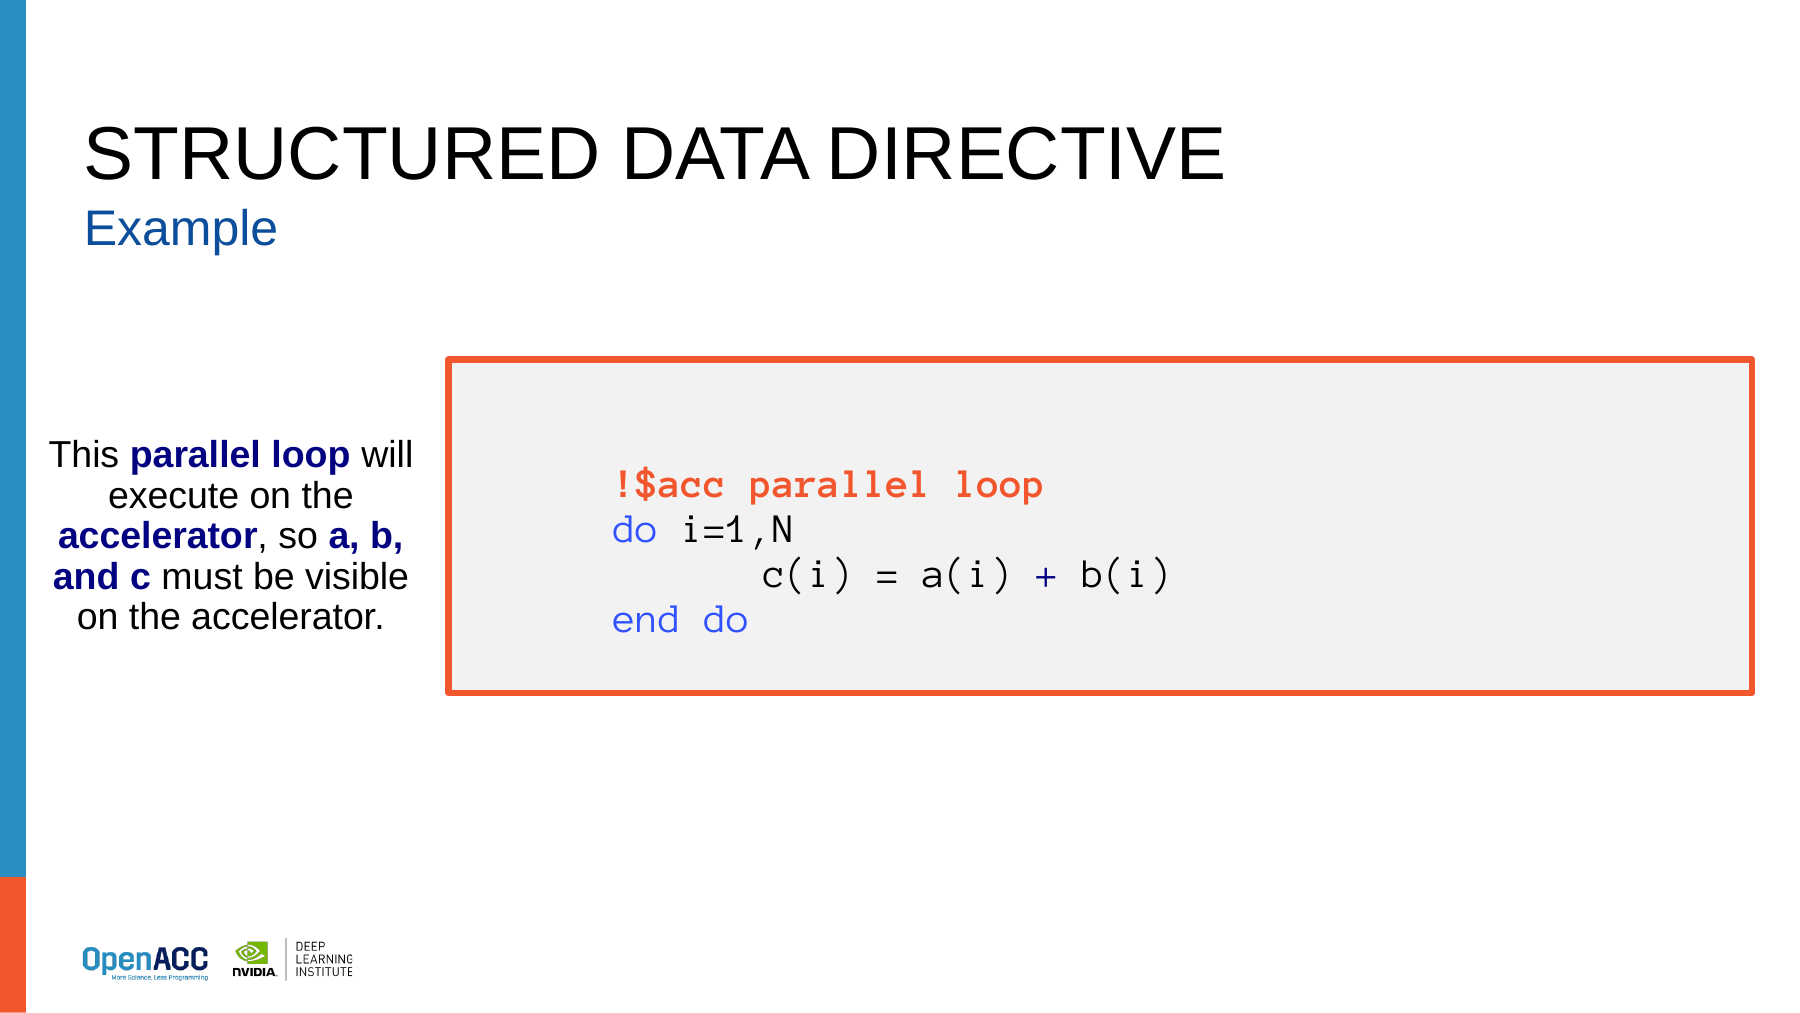

# STRUCTURED DATA DIRECTIVE
Example

	!$acc parallel loop
	do i=1,N
		c(i) = a(i) + b(i)
	end do

This parallel loop will execute on the accelerator, so a, b, and c must be visible on the accelerator.